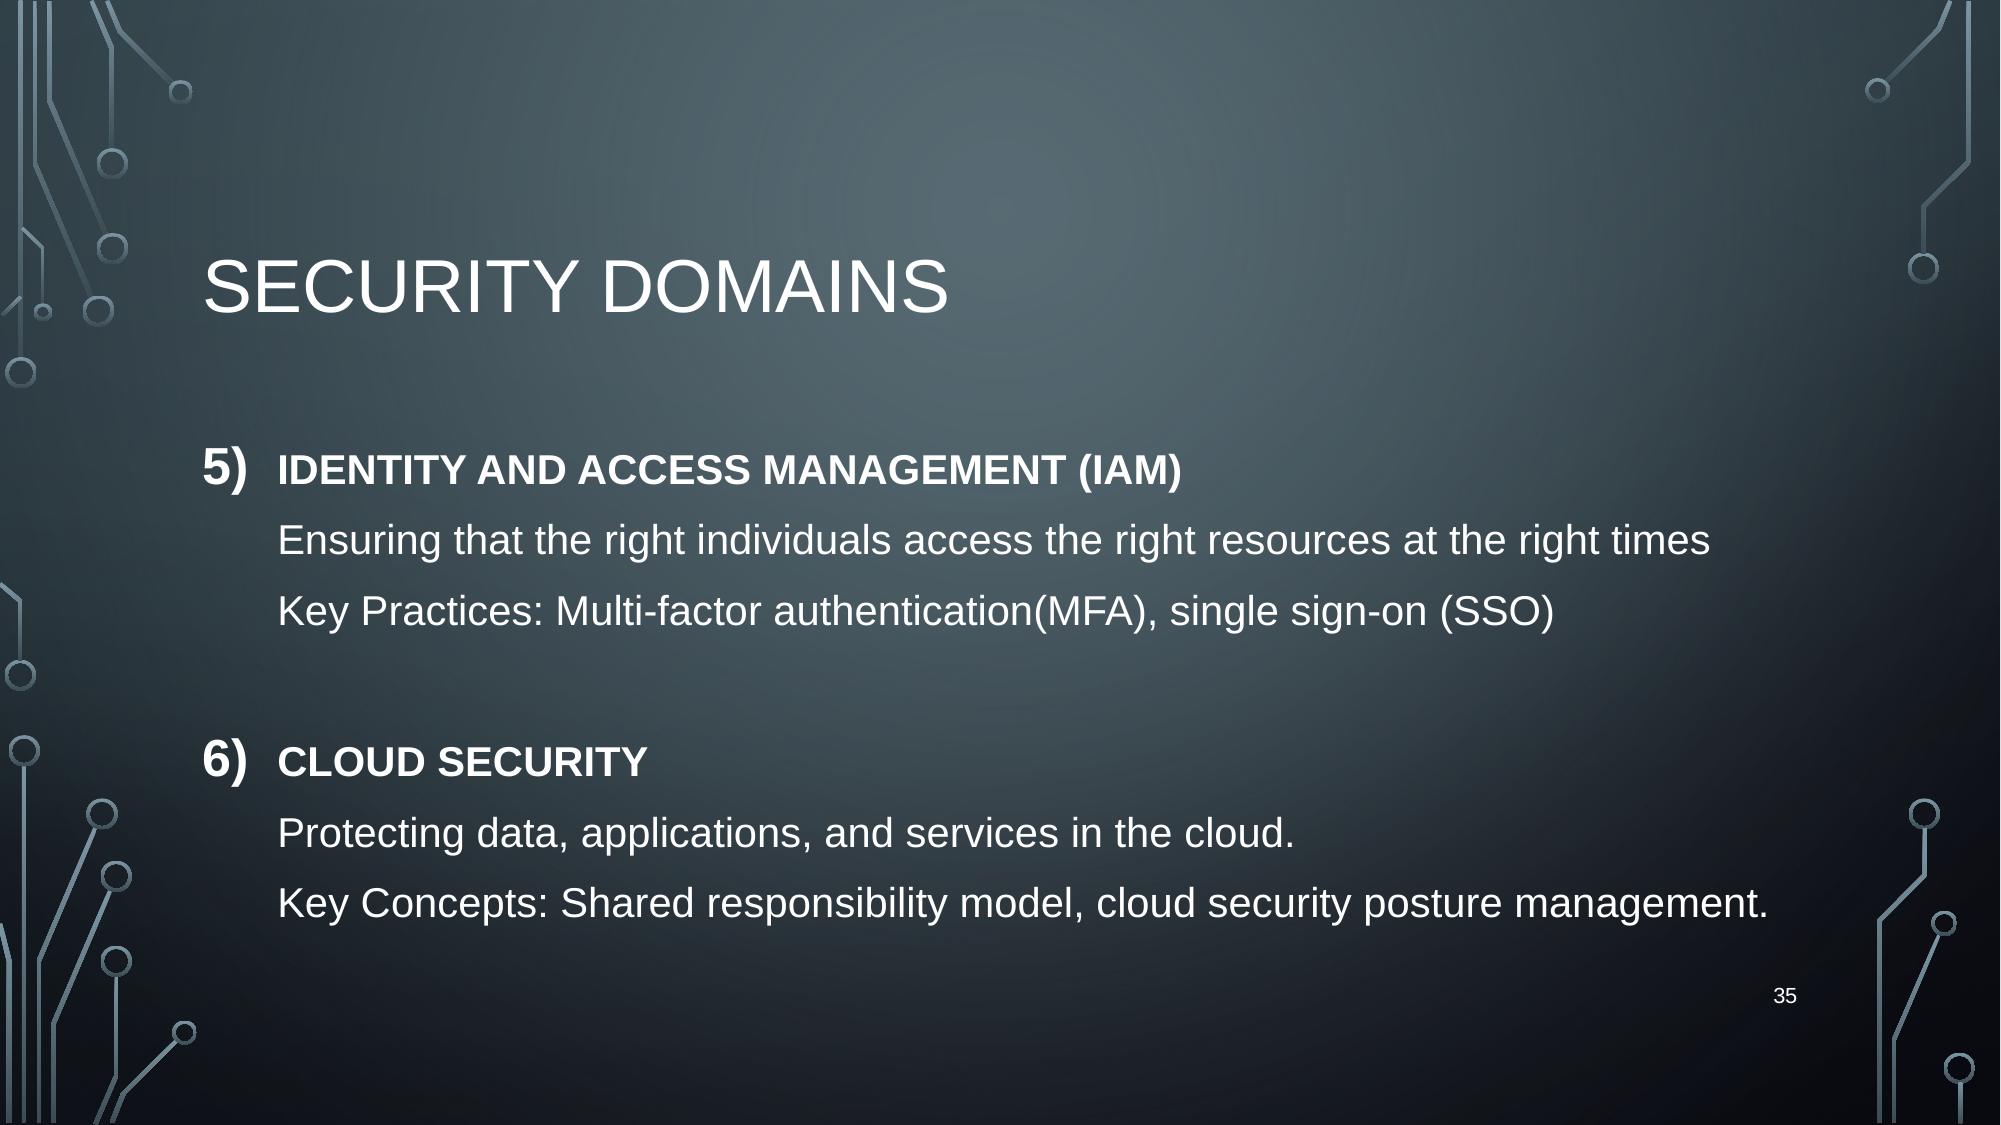

# Security Domains
Identity and Access Management (IAM)
Ensuring that the right individuals access the right resources at the right times
Key Practices: Multi-factor authentication(MFA), single sign-on (SSO)

Cloud Security
Protecting data, applications, and services in the cloud.
Key Concepts: Shared responsibility model, cloud security posture management.

35